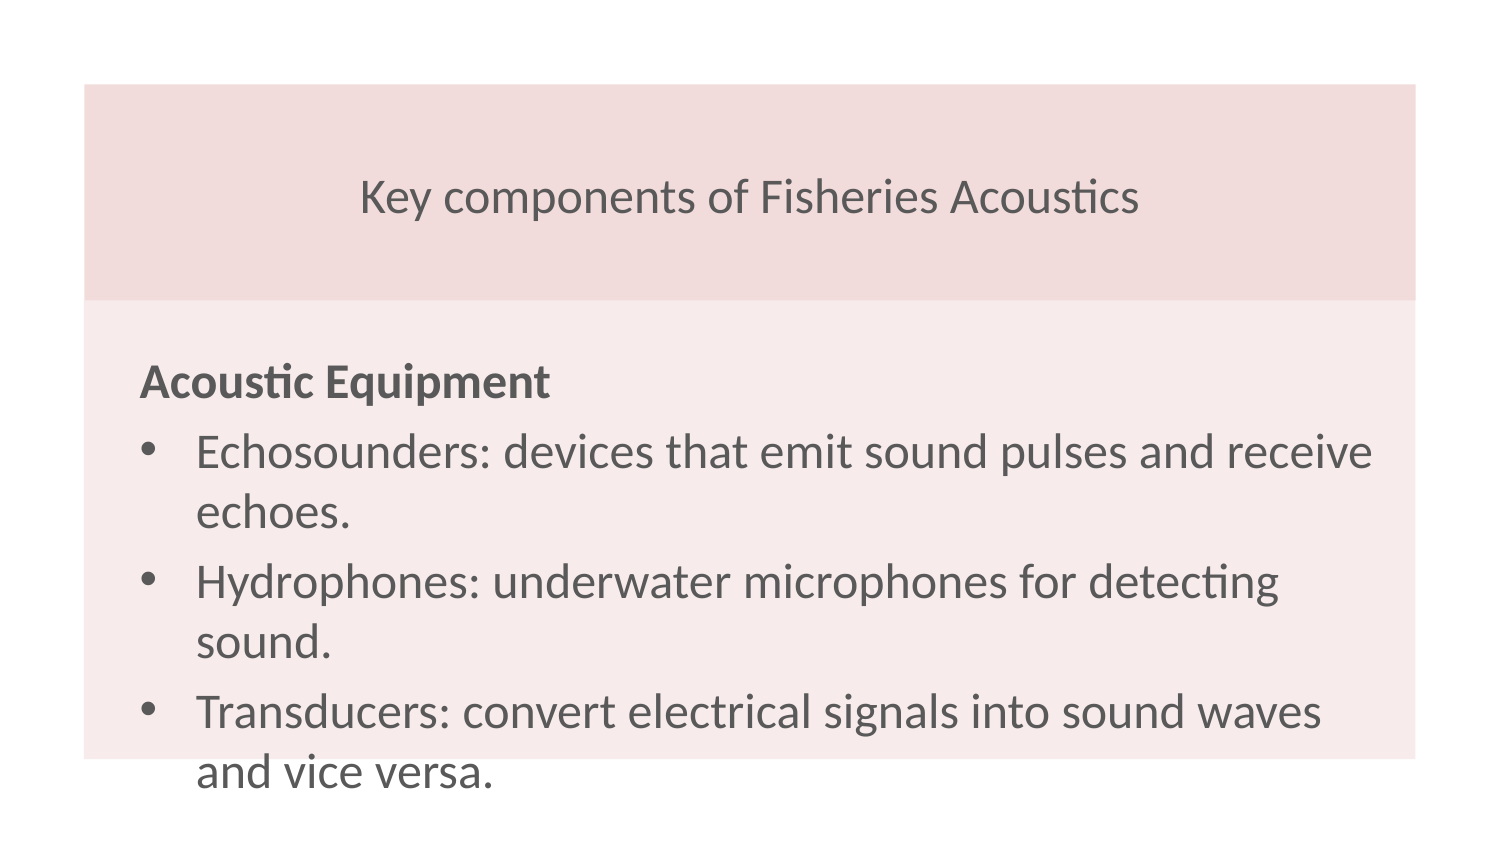

# Key components of Fisheries Acoustics

Acoustic Equipment
Echosounders: devices that emit sound pulses and receive echoes.
Hydrophones: underwater microphones for detecting sound.
Transducers: convert electrical signals into sound waves and vice versa.